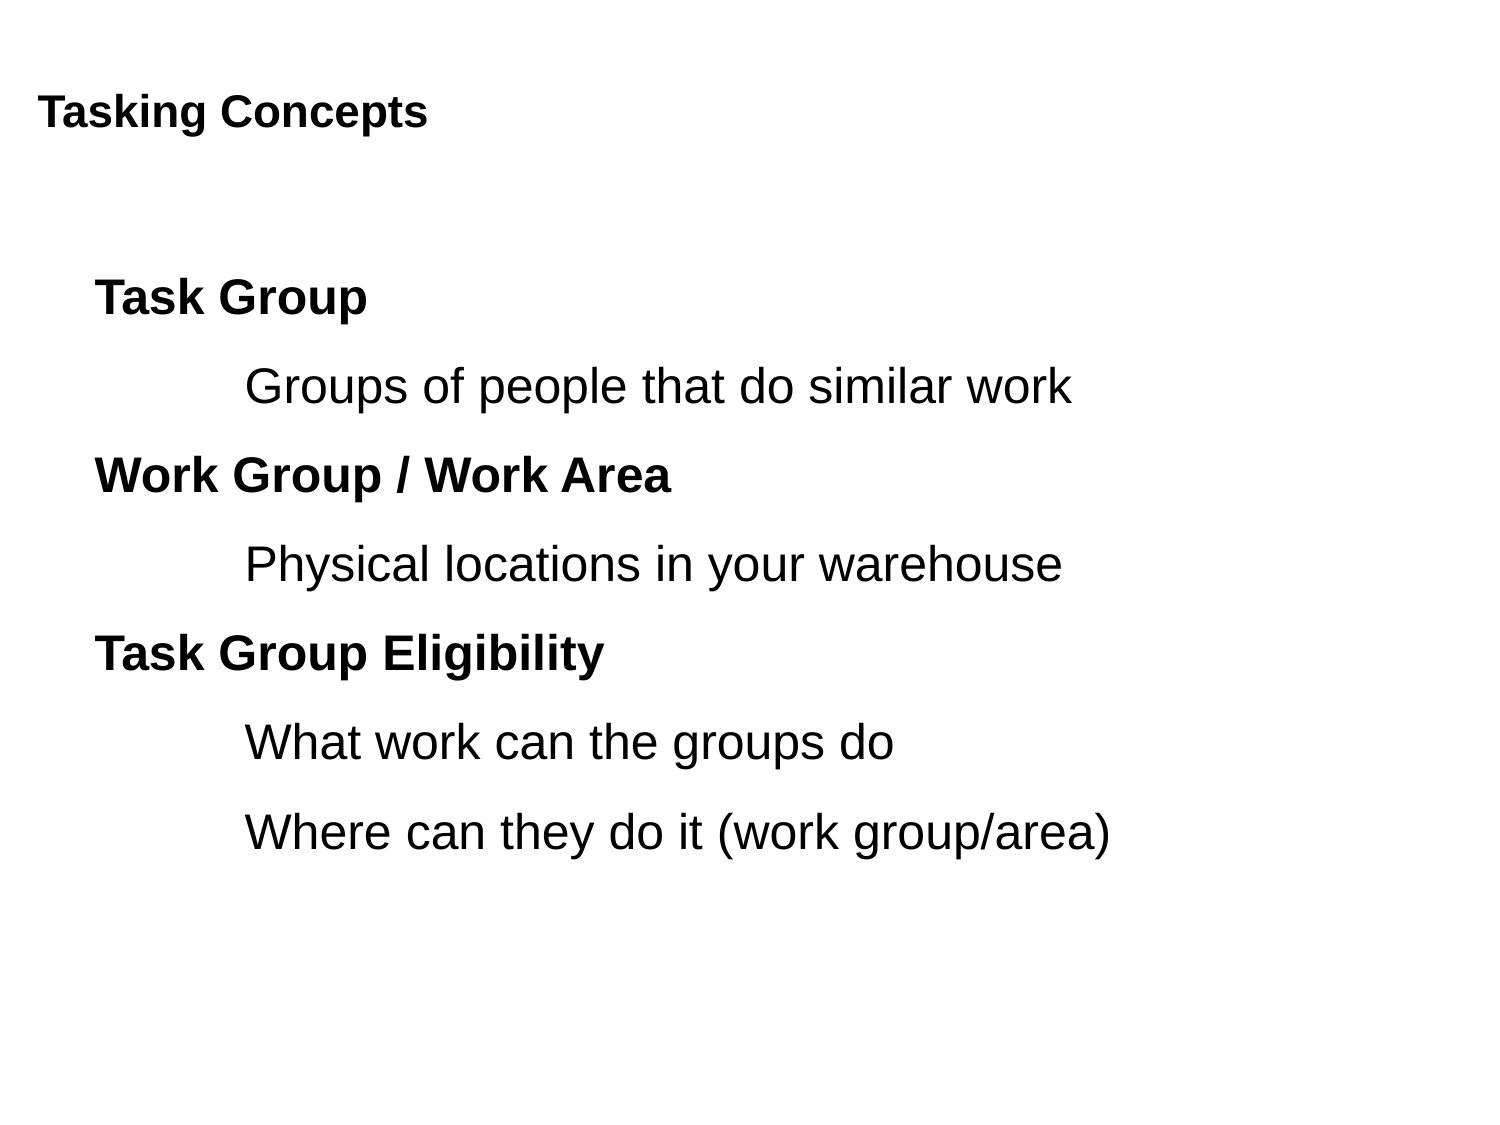

# Tasking Concepts

Task Group
	Groups of people that do similar work
Work Group / Work Area
	Physical locations in your warehouse
Task Group Eligibility
	What work can the groups do
	Where can they do it (work group/area)